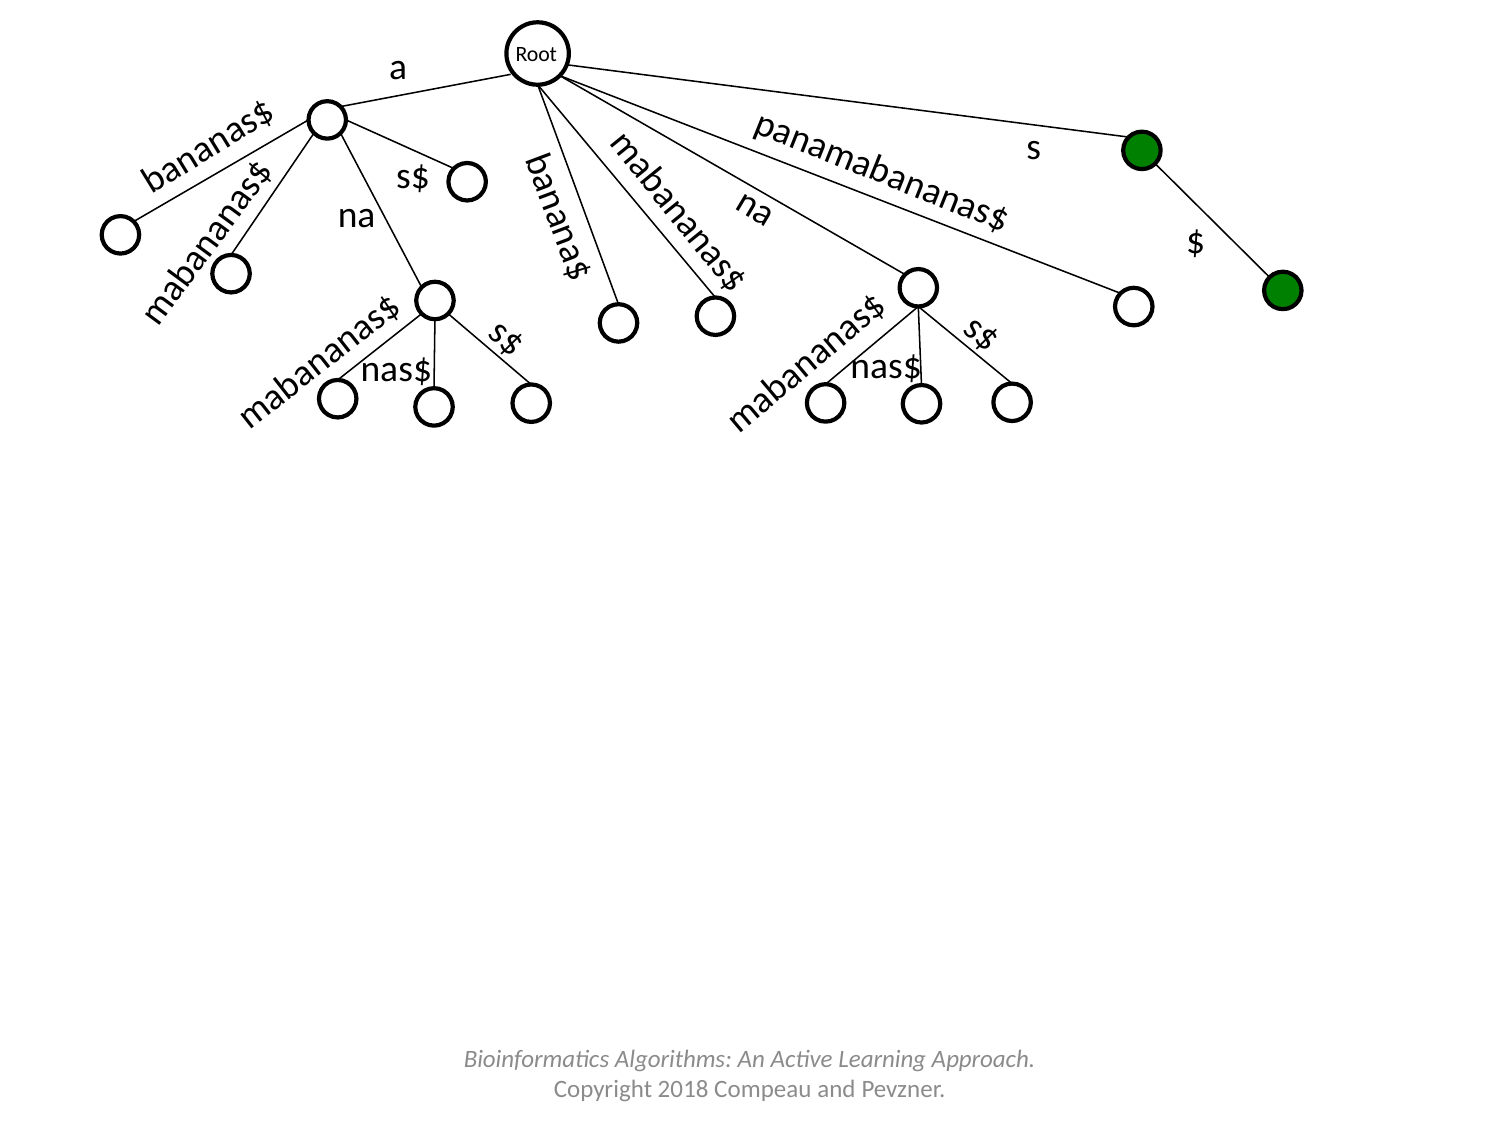

Root
a

bananas$
s

panamabananas$
s$

na
mabananas$
na
banana$
$
mabananas$

s$

s$
mabananas$
mabananas$
nas$
nas$

Bioinformatics Algorithms: An Active Learning Approach.
Copyright 2018 Compeau and Pevzner.